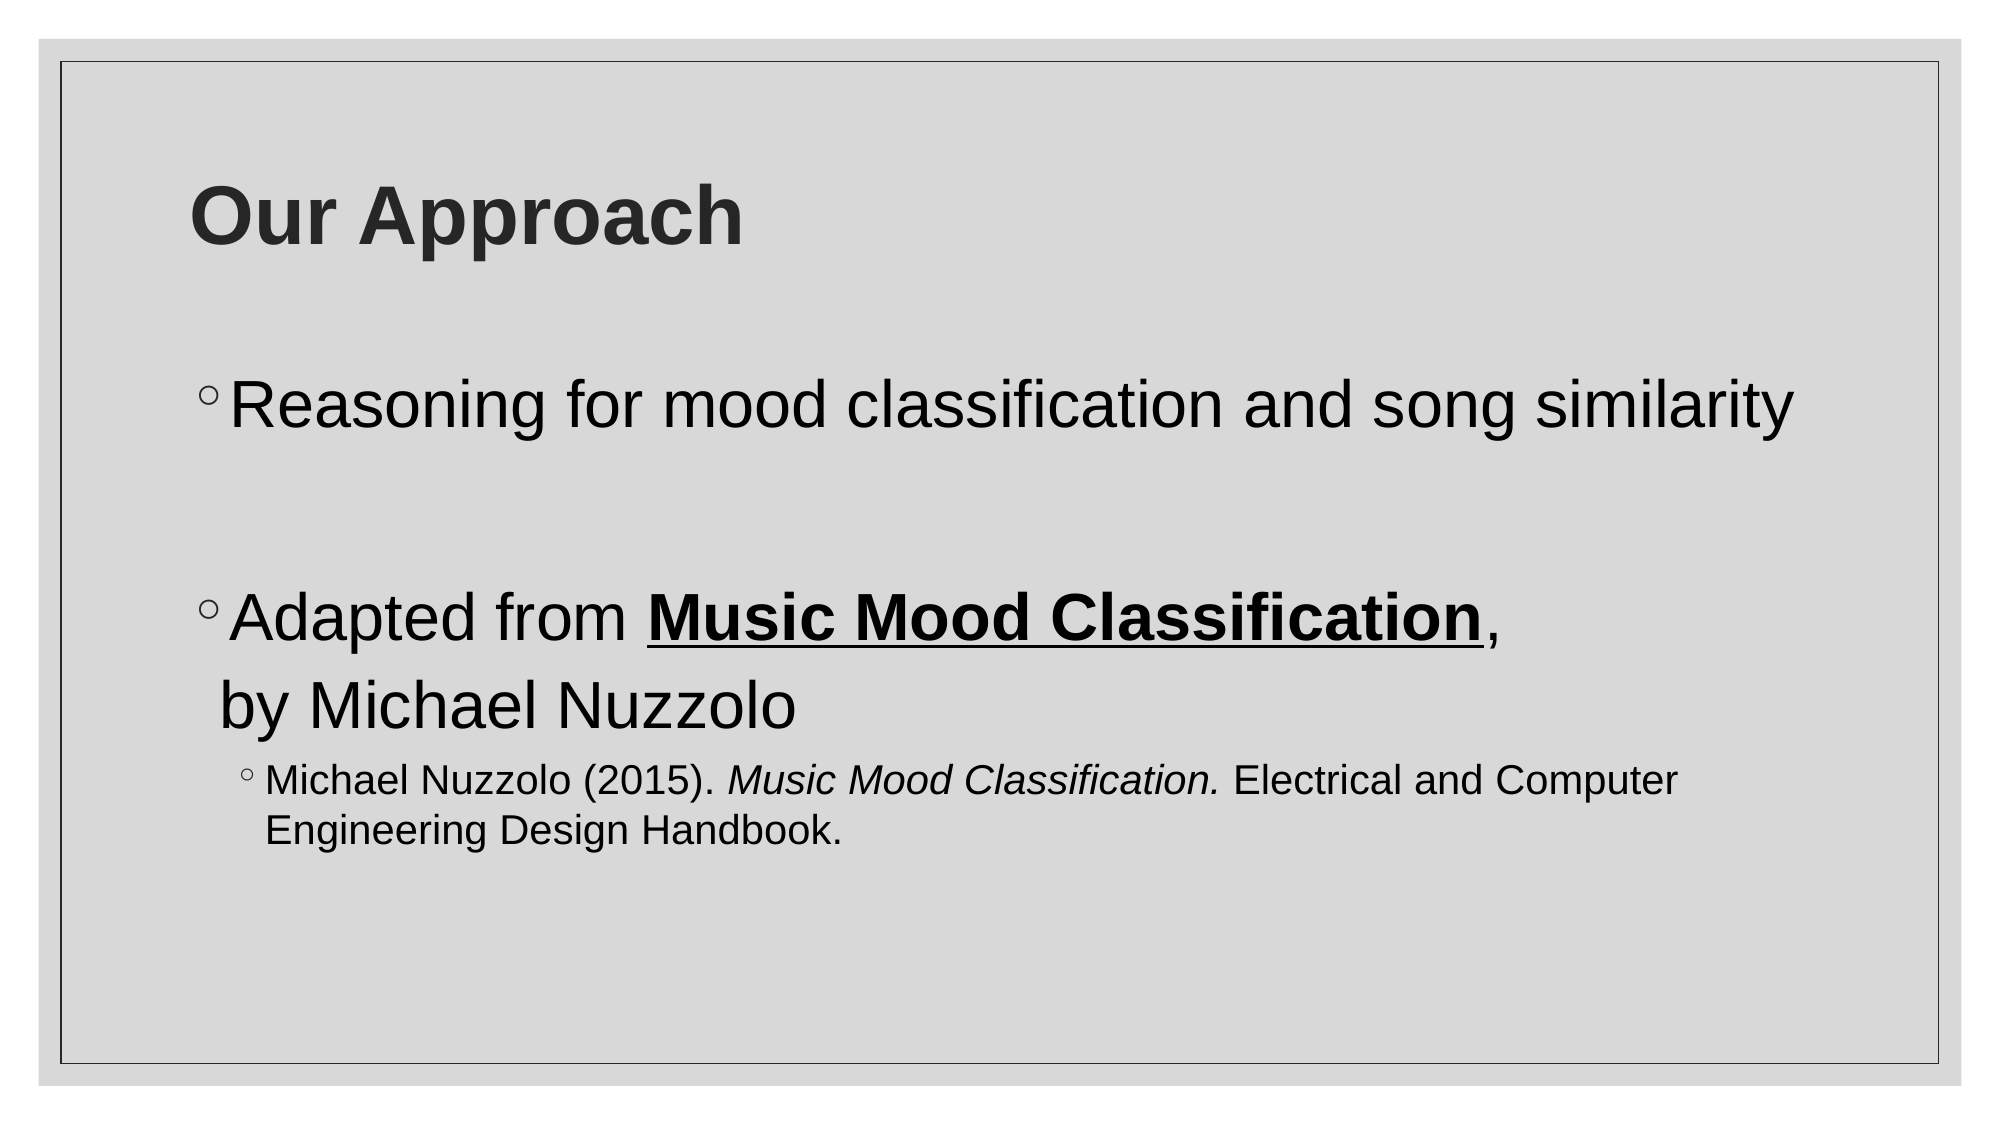

# Our Approach
Reasoning for mood classification and song similarity

Adapted from Music Mood Classification, by Michael Nuzzolo
Michael Nuzzolo (2015). Music Mood Classification. Electrical and Computer Engineering Design Handbook.